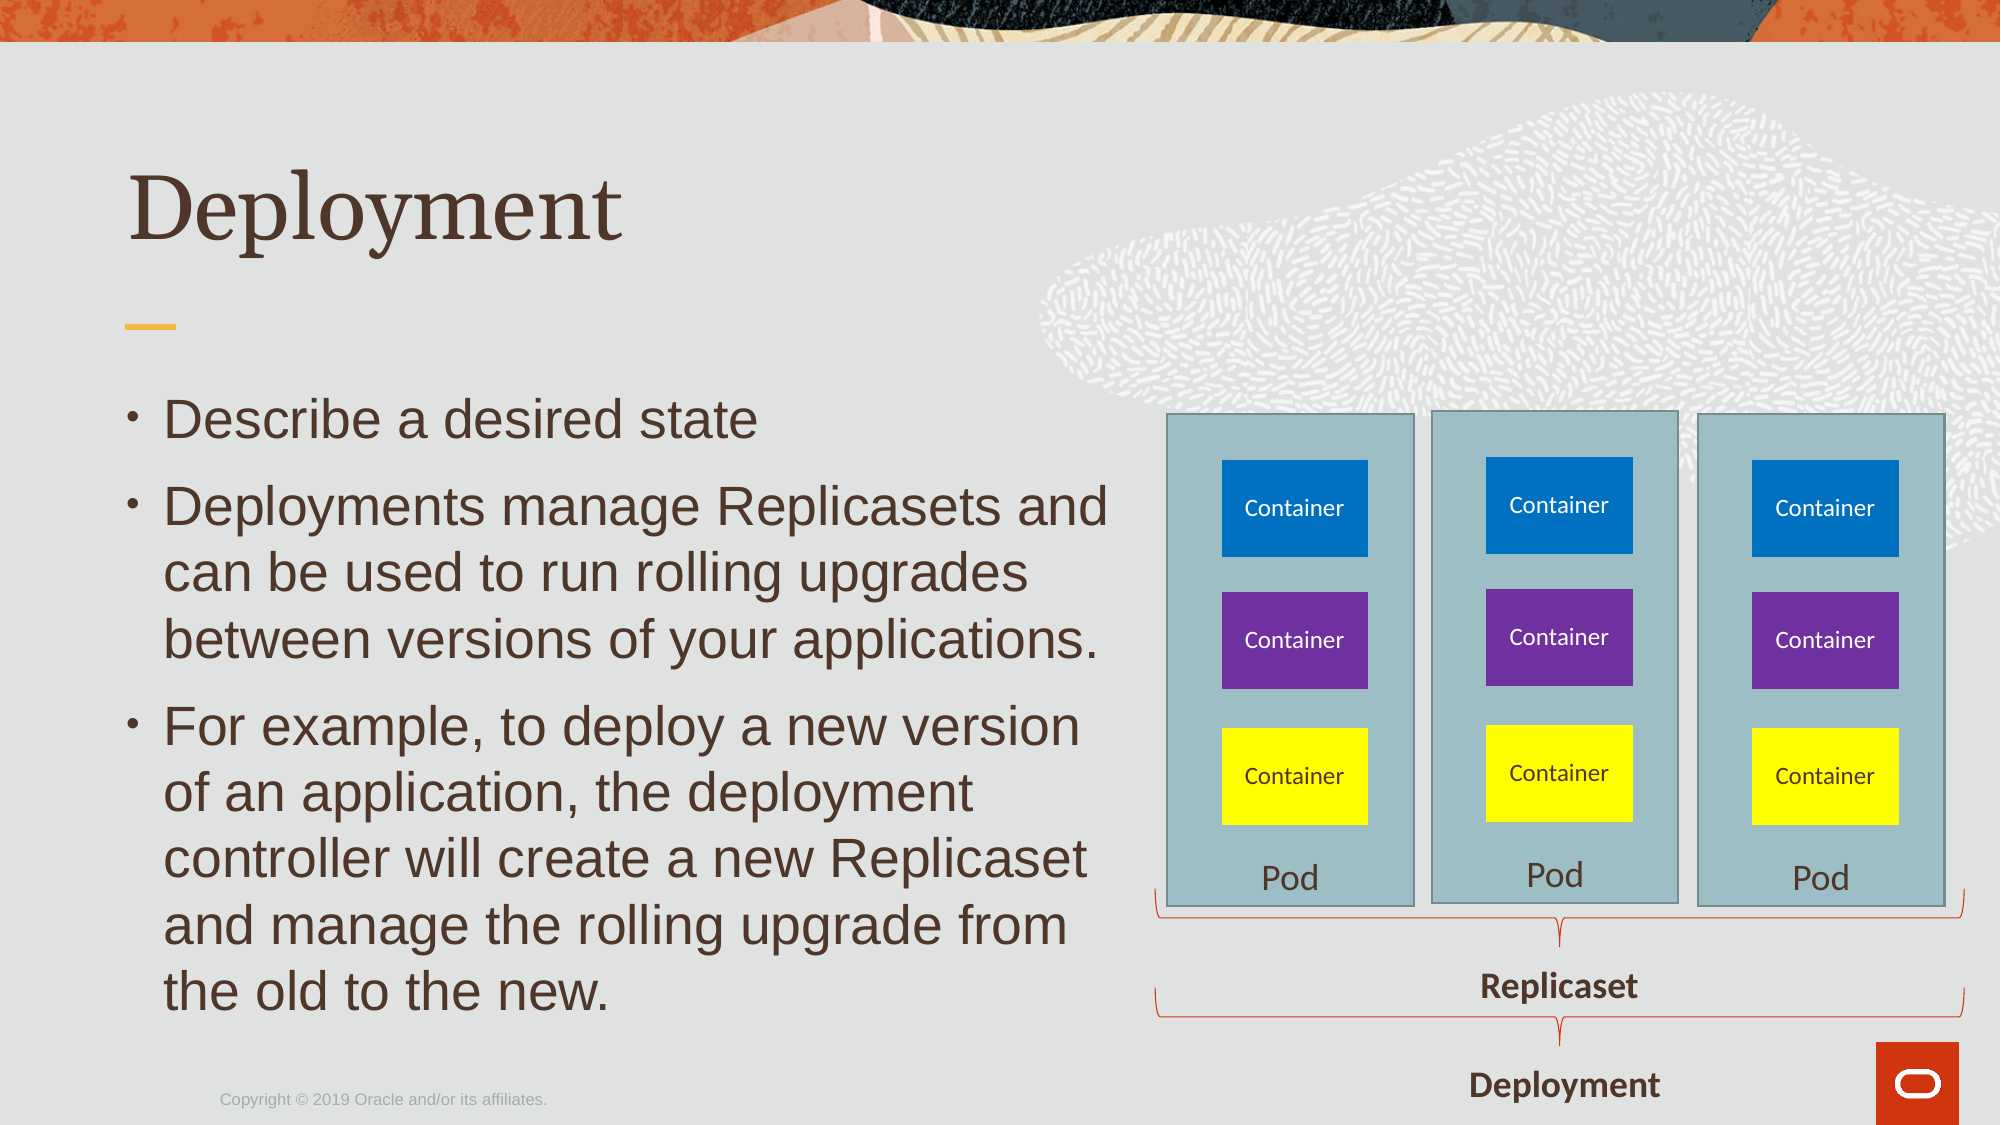

# Deployment
Describe a desired state
Deployments manage Replicasets and can be used to run rolling upgrades between versions of your applications.
For example, to deploy a new version of an application, the deployment controller will create a new Replicaset and manage the rolling upgrade from the old to the new.
Pod
Container
Container
Container
Pod
Container
Container
Container
Pod
Container
Container
Container

Replicaset
Deployment
Copyright © 2019 Oracle and/or its affiliates.